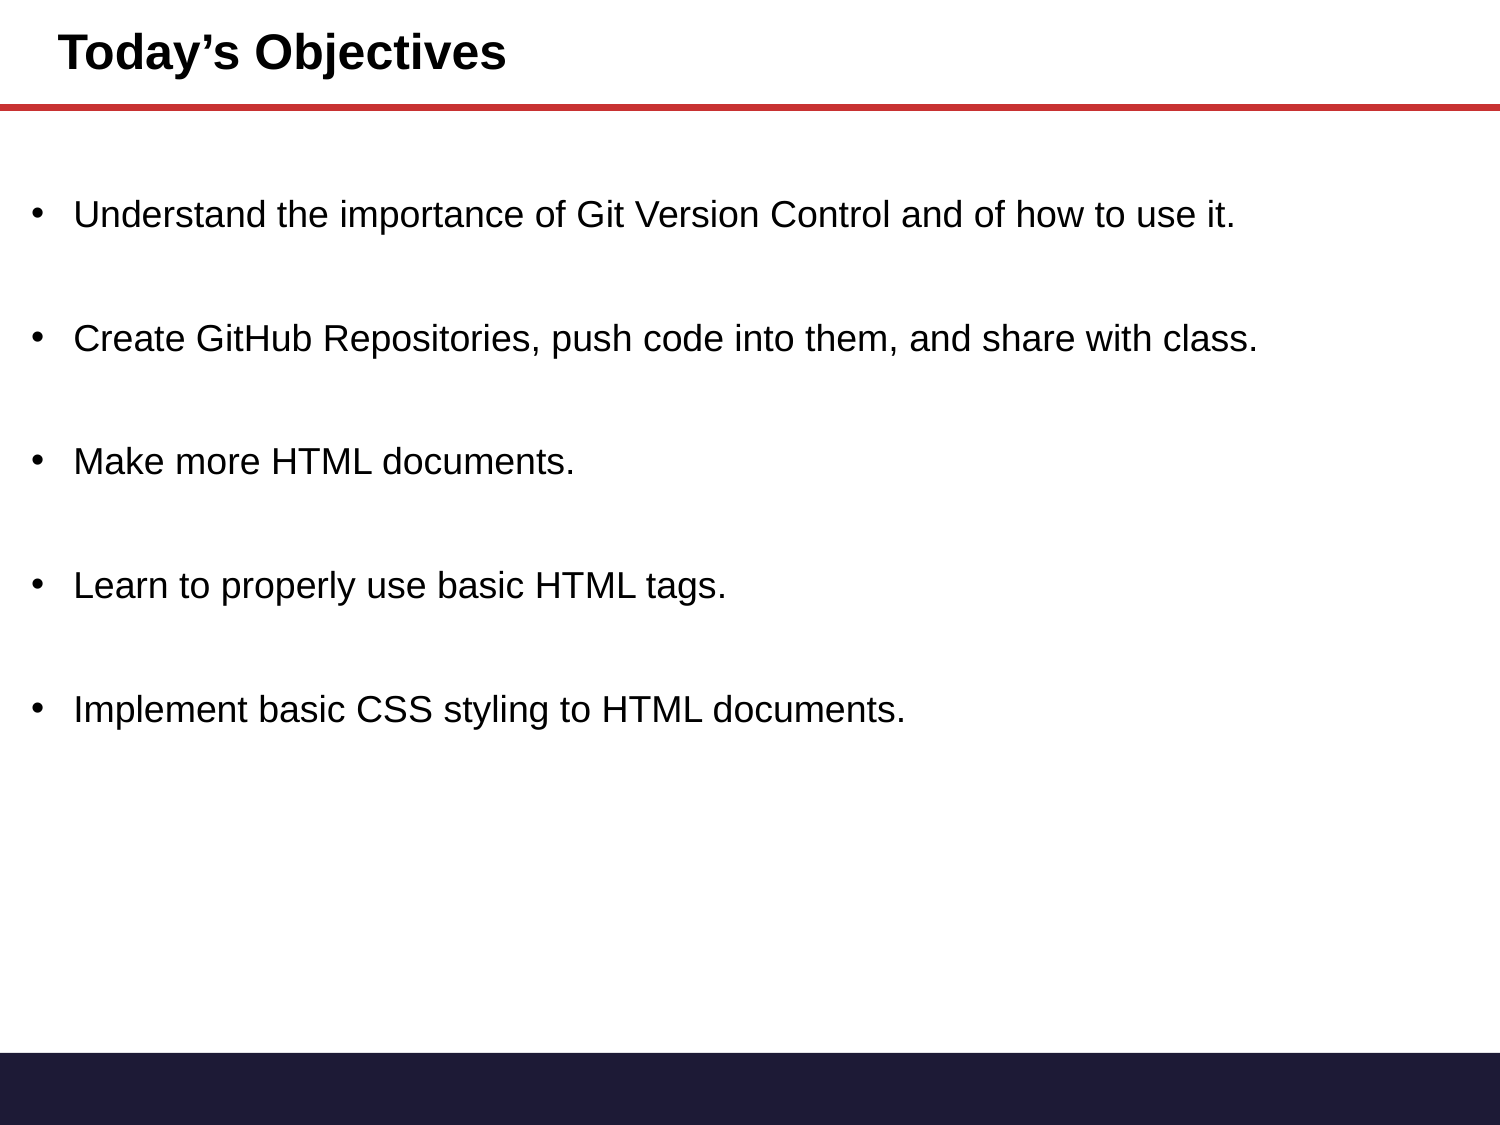

# Today’s Objectives
Understand the importance of Git Version Control and of how to use it.

Create GitHub Repositories, push code into them, and share with class.

Make more HTML documents.

Learn to properly use basic HTML tags.

Implement basic CSS styling to HTML documents.